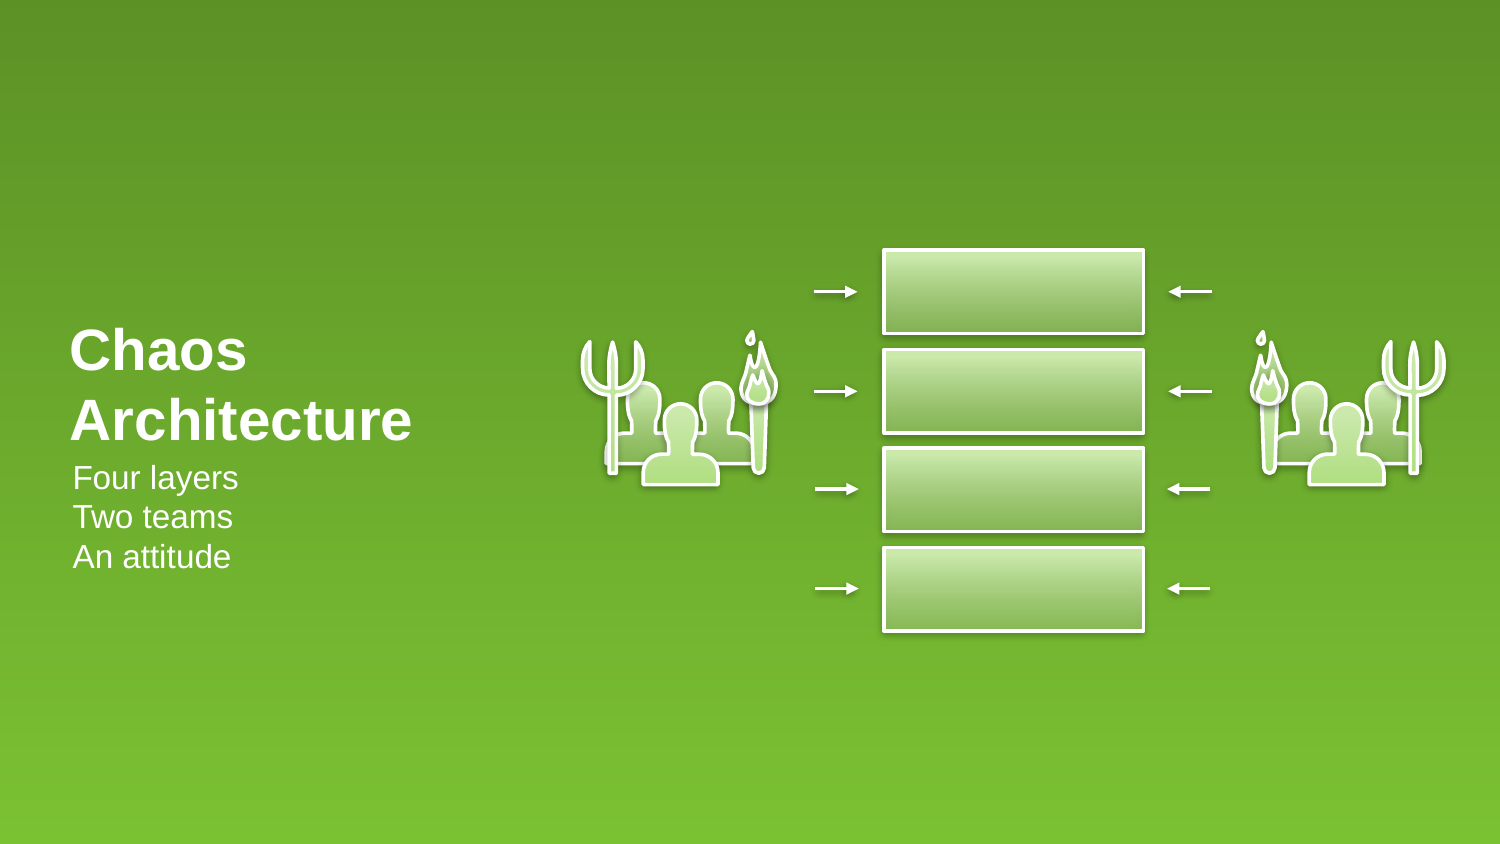

Chaos
Architecture

Four layers
Two teams
An attitude